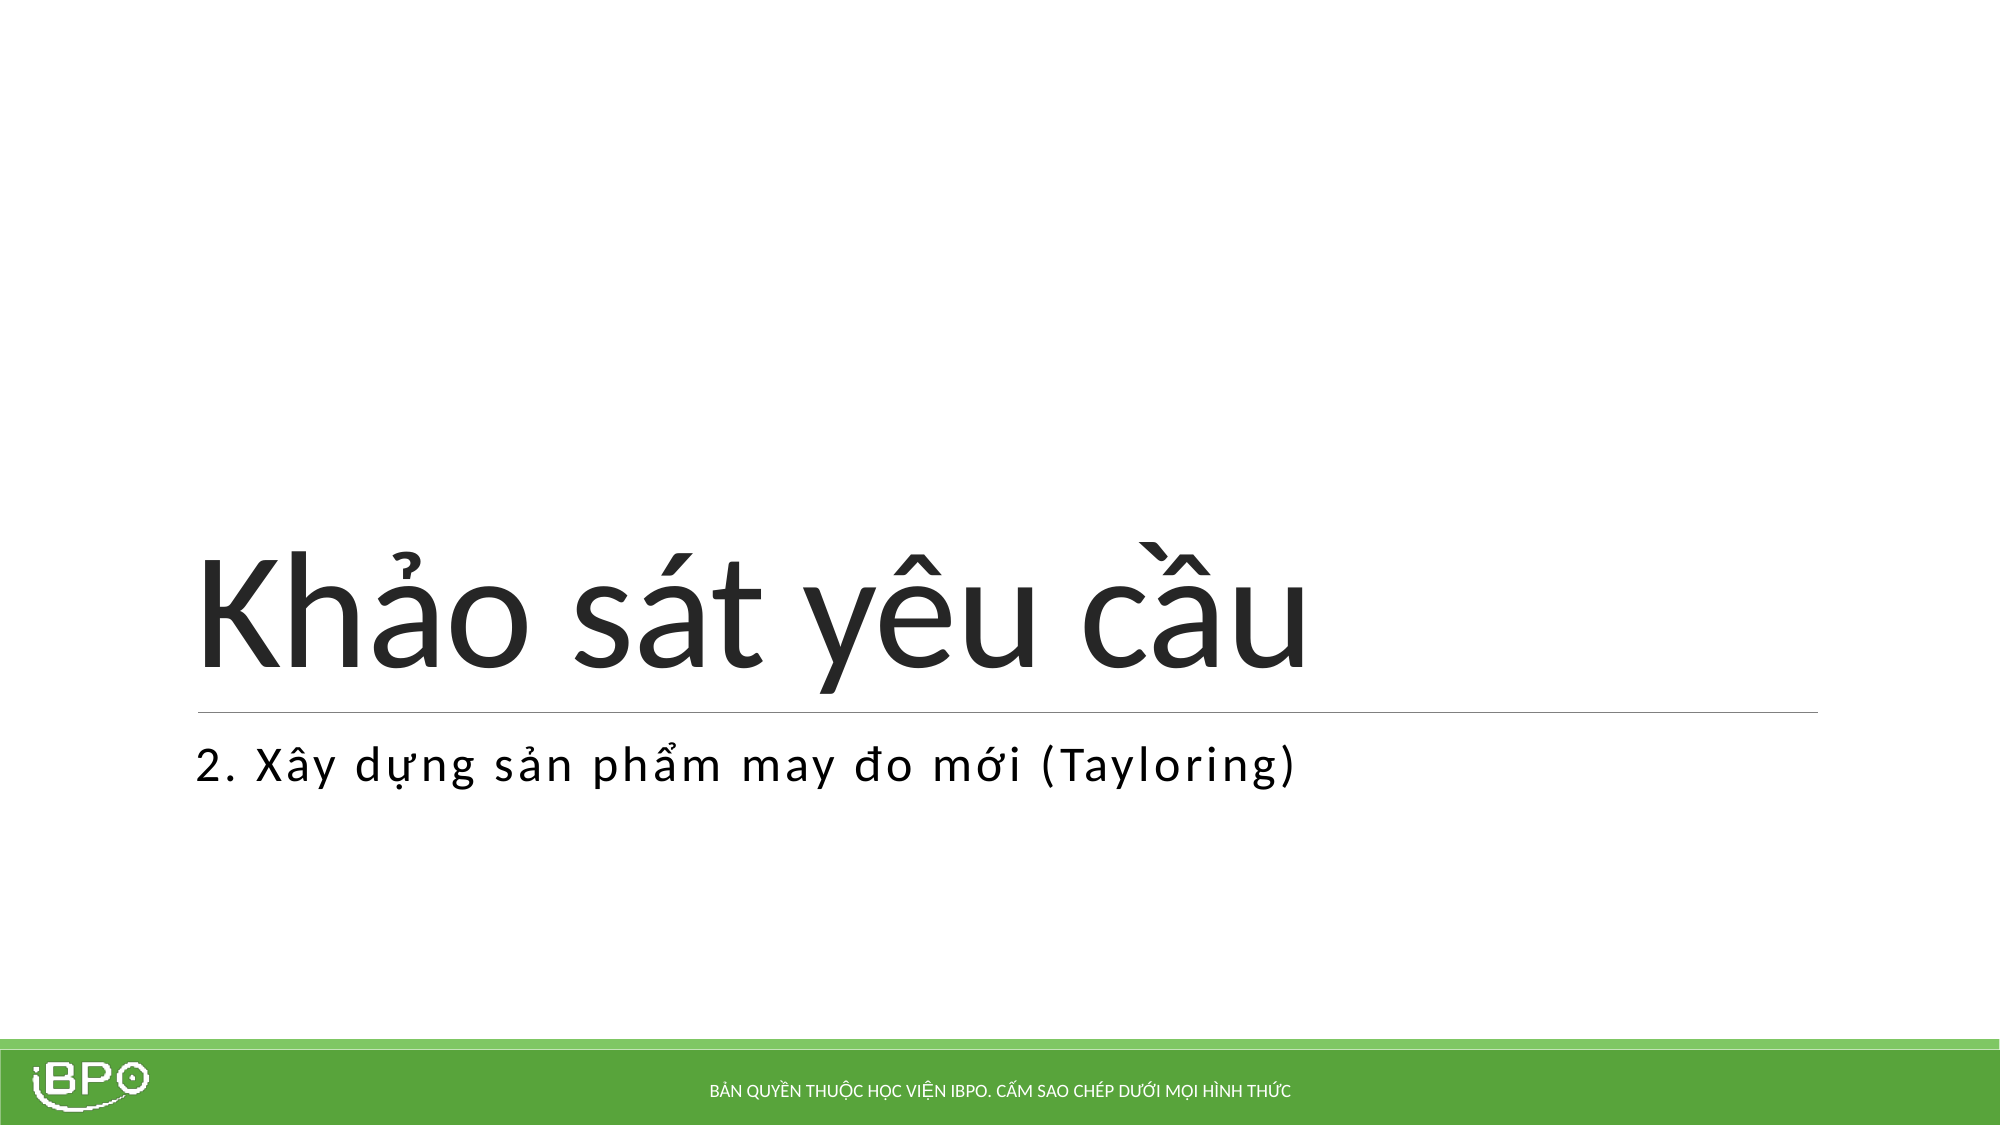

# Khảo sát yêu cầu
2. Xây dựng sản phẩm may đo mới (Tayloring)
Bản quyền thuộc Học viện iBPO. Cấm sao chép dưới mọi hình thức